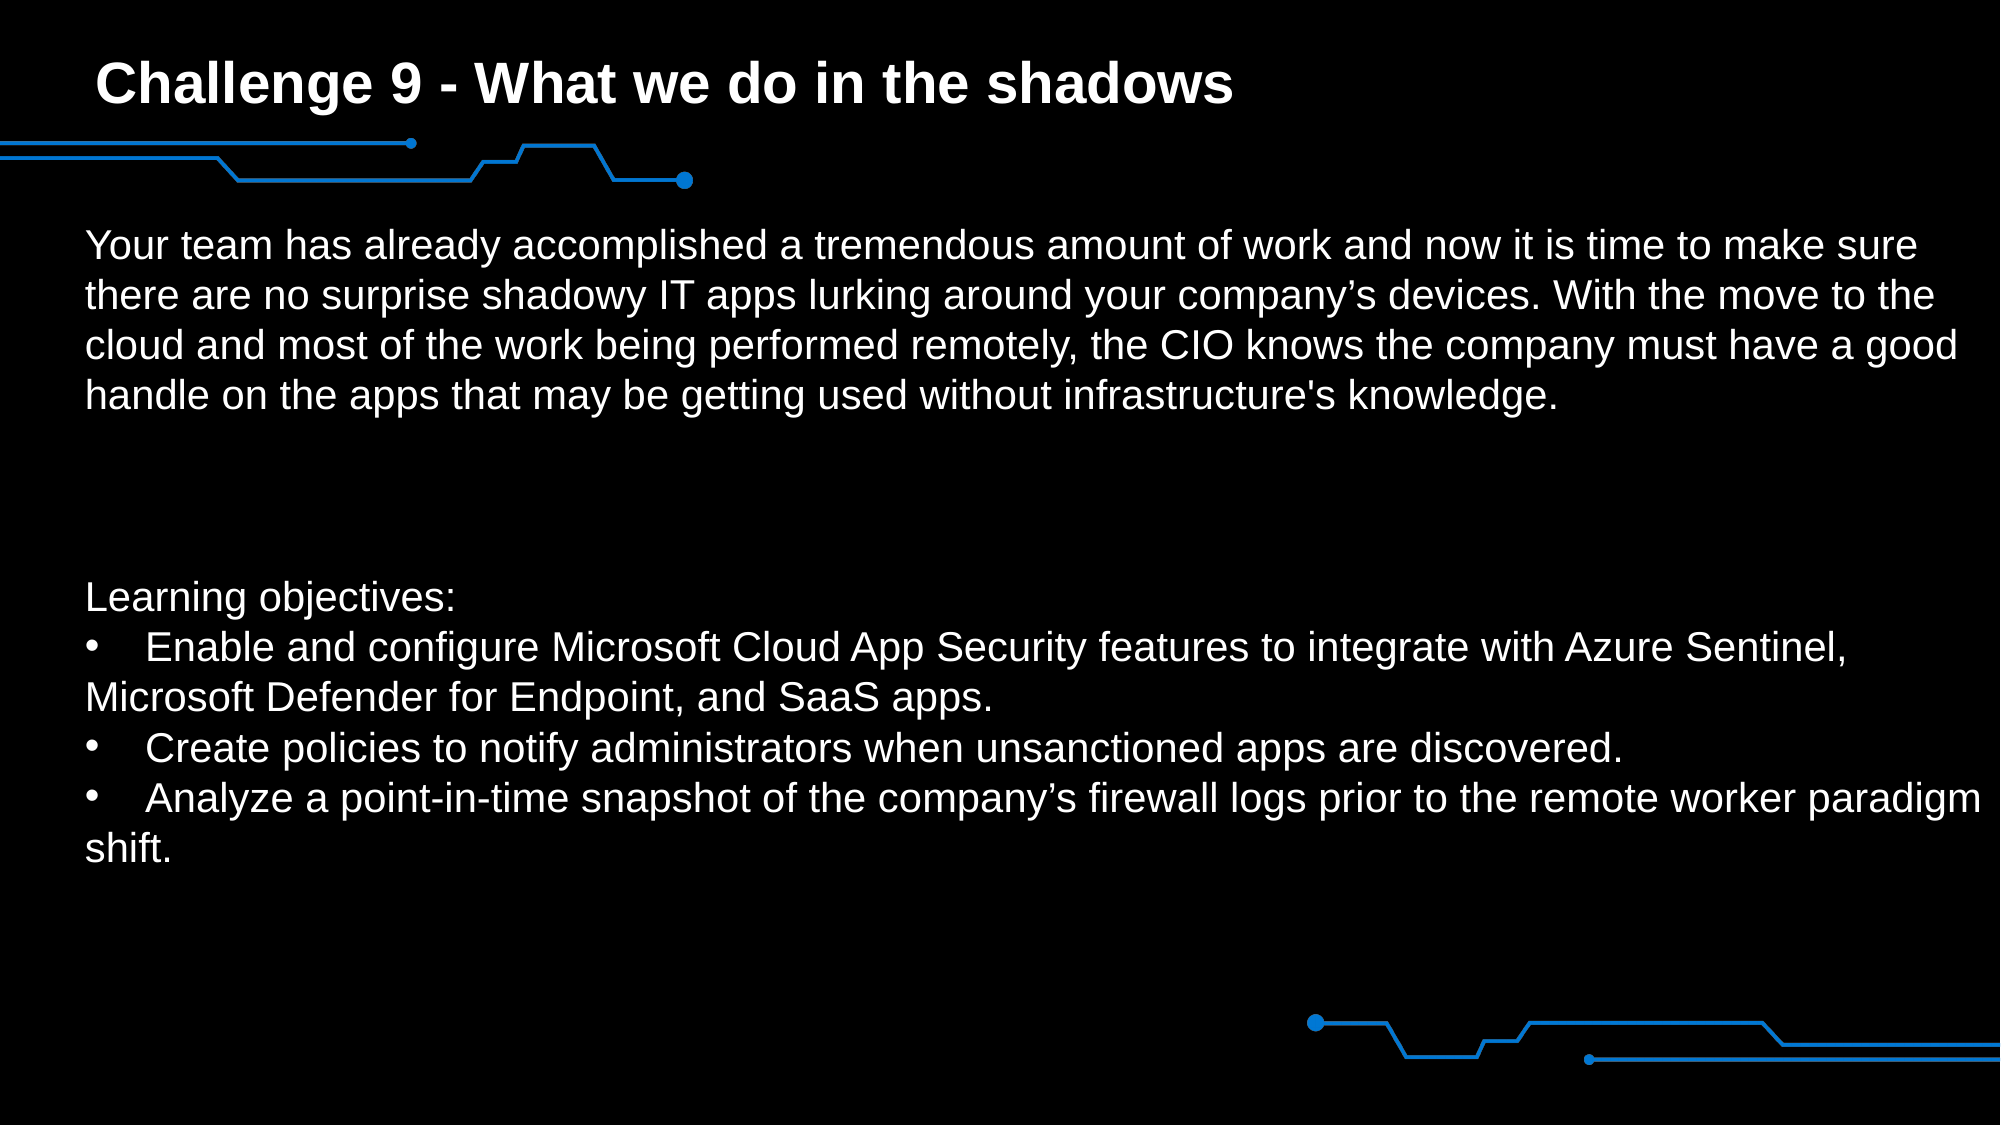

# Challenge 9 - What we do in the shadows
Your team has already accomplished a tremendous amount of work and now it is time to make sure there are no surprise shadowy IT apps lurking around your company’s devices. With the move to the cloud and most of the work being performed remotely, the CIO knows the company must have a good handle on the apps that may be getting used without infrastructure's knowledge.
Learning objectives:
    Enable and configure Microsoft Cloud App Security features to integrate with Azure Sentinel, Microsoft Defender for Endpoint, and SaaS apps.
    Create policies to notify administrators when unsanctioned apps are discovered.
    Analyze a point-in-time snapshot of the company’s firewall logs prior to the remote worker paradigm shift.